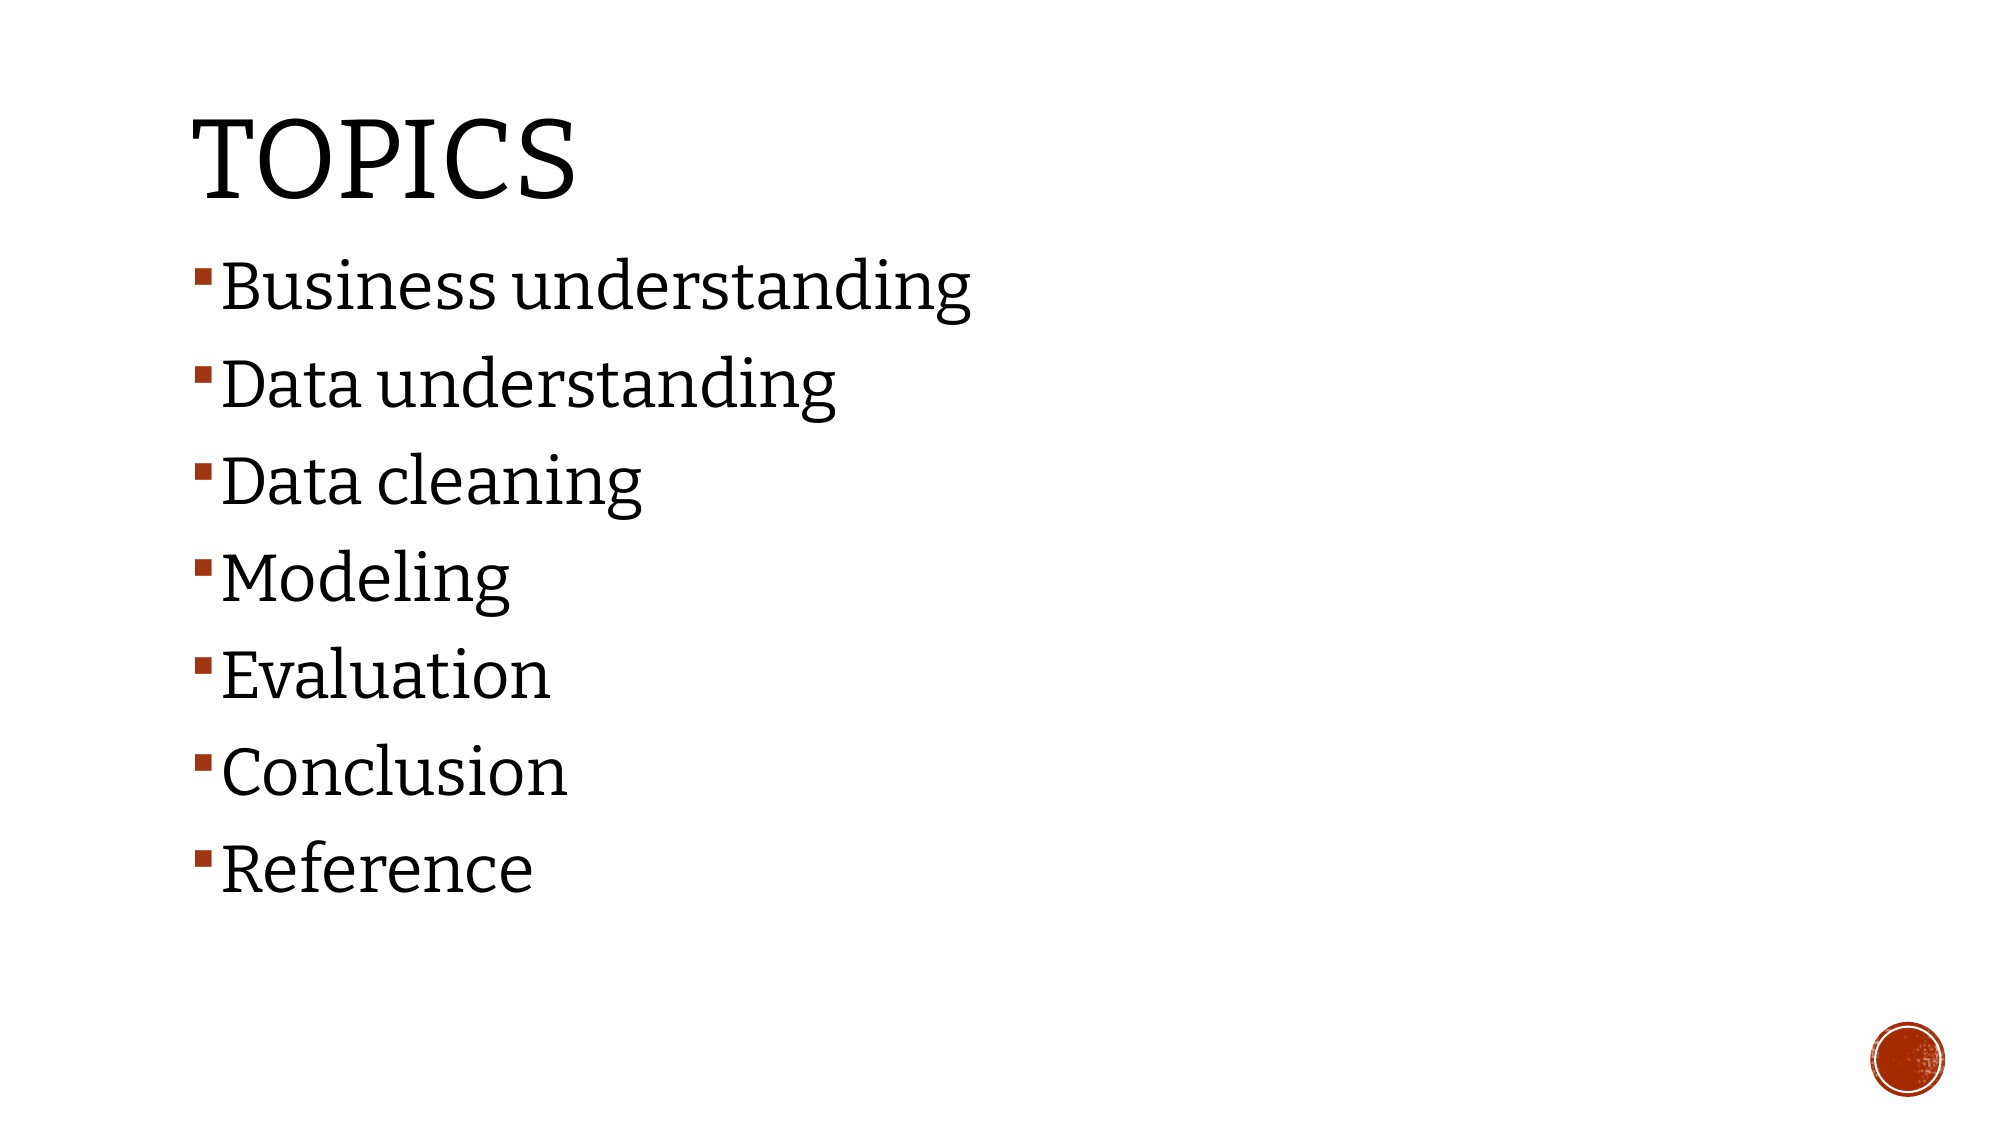

# Topics
Business understanding
Data understanding
Data cleaning
Modeling
Evaluation
Conclusion
Reference